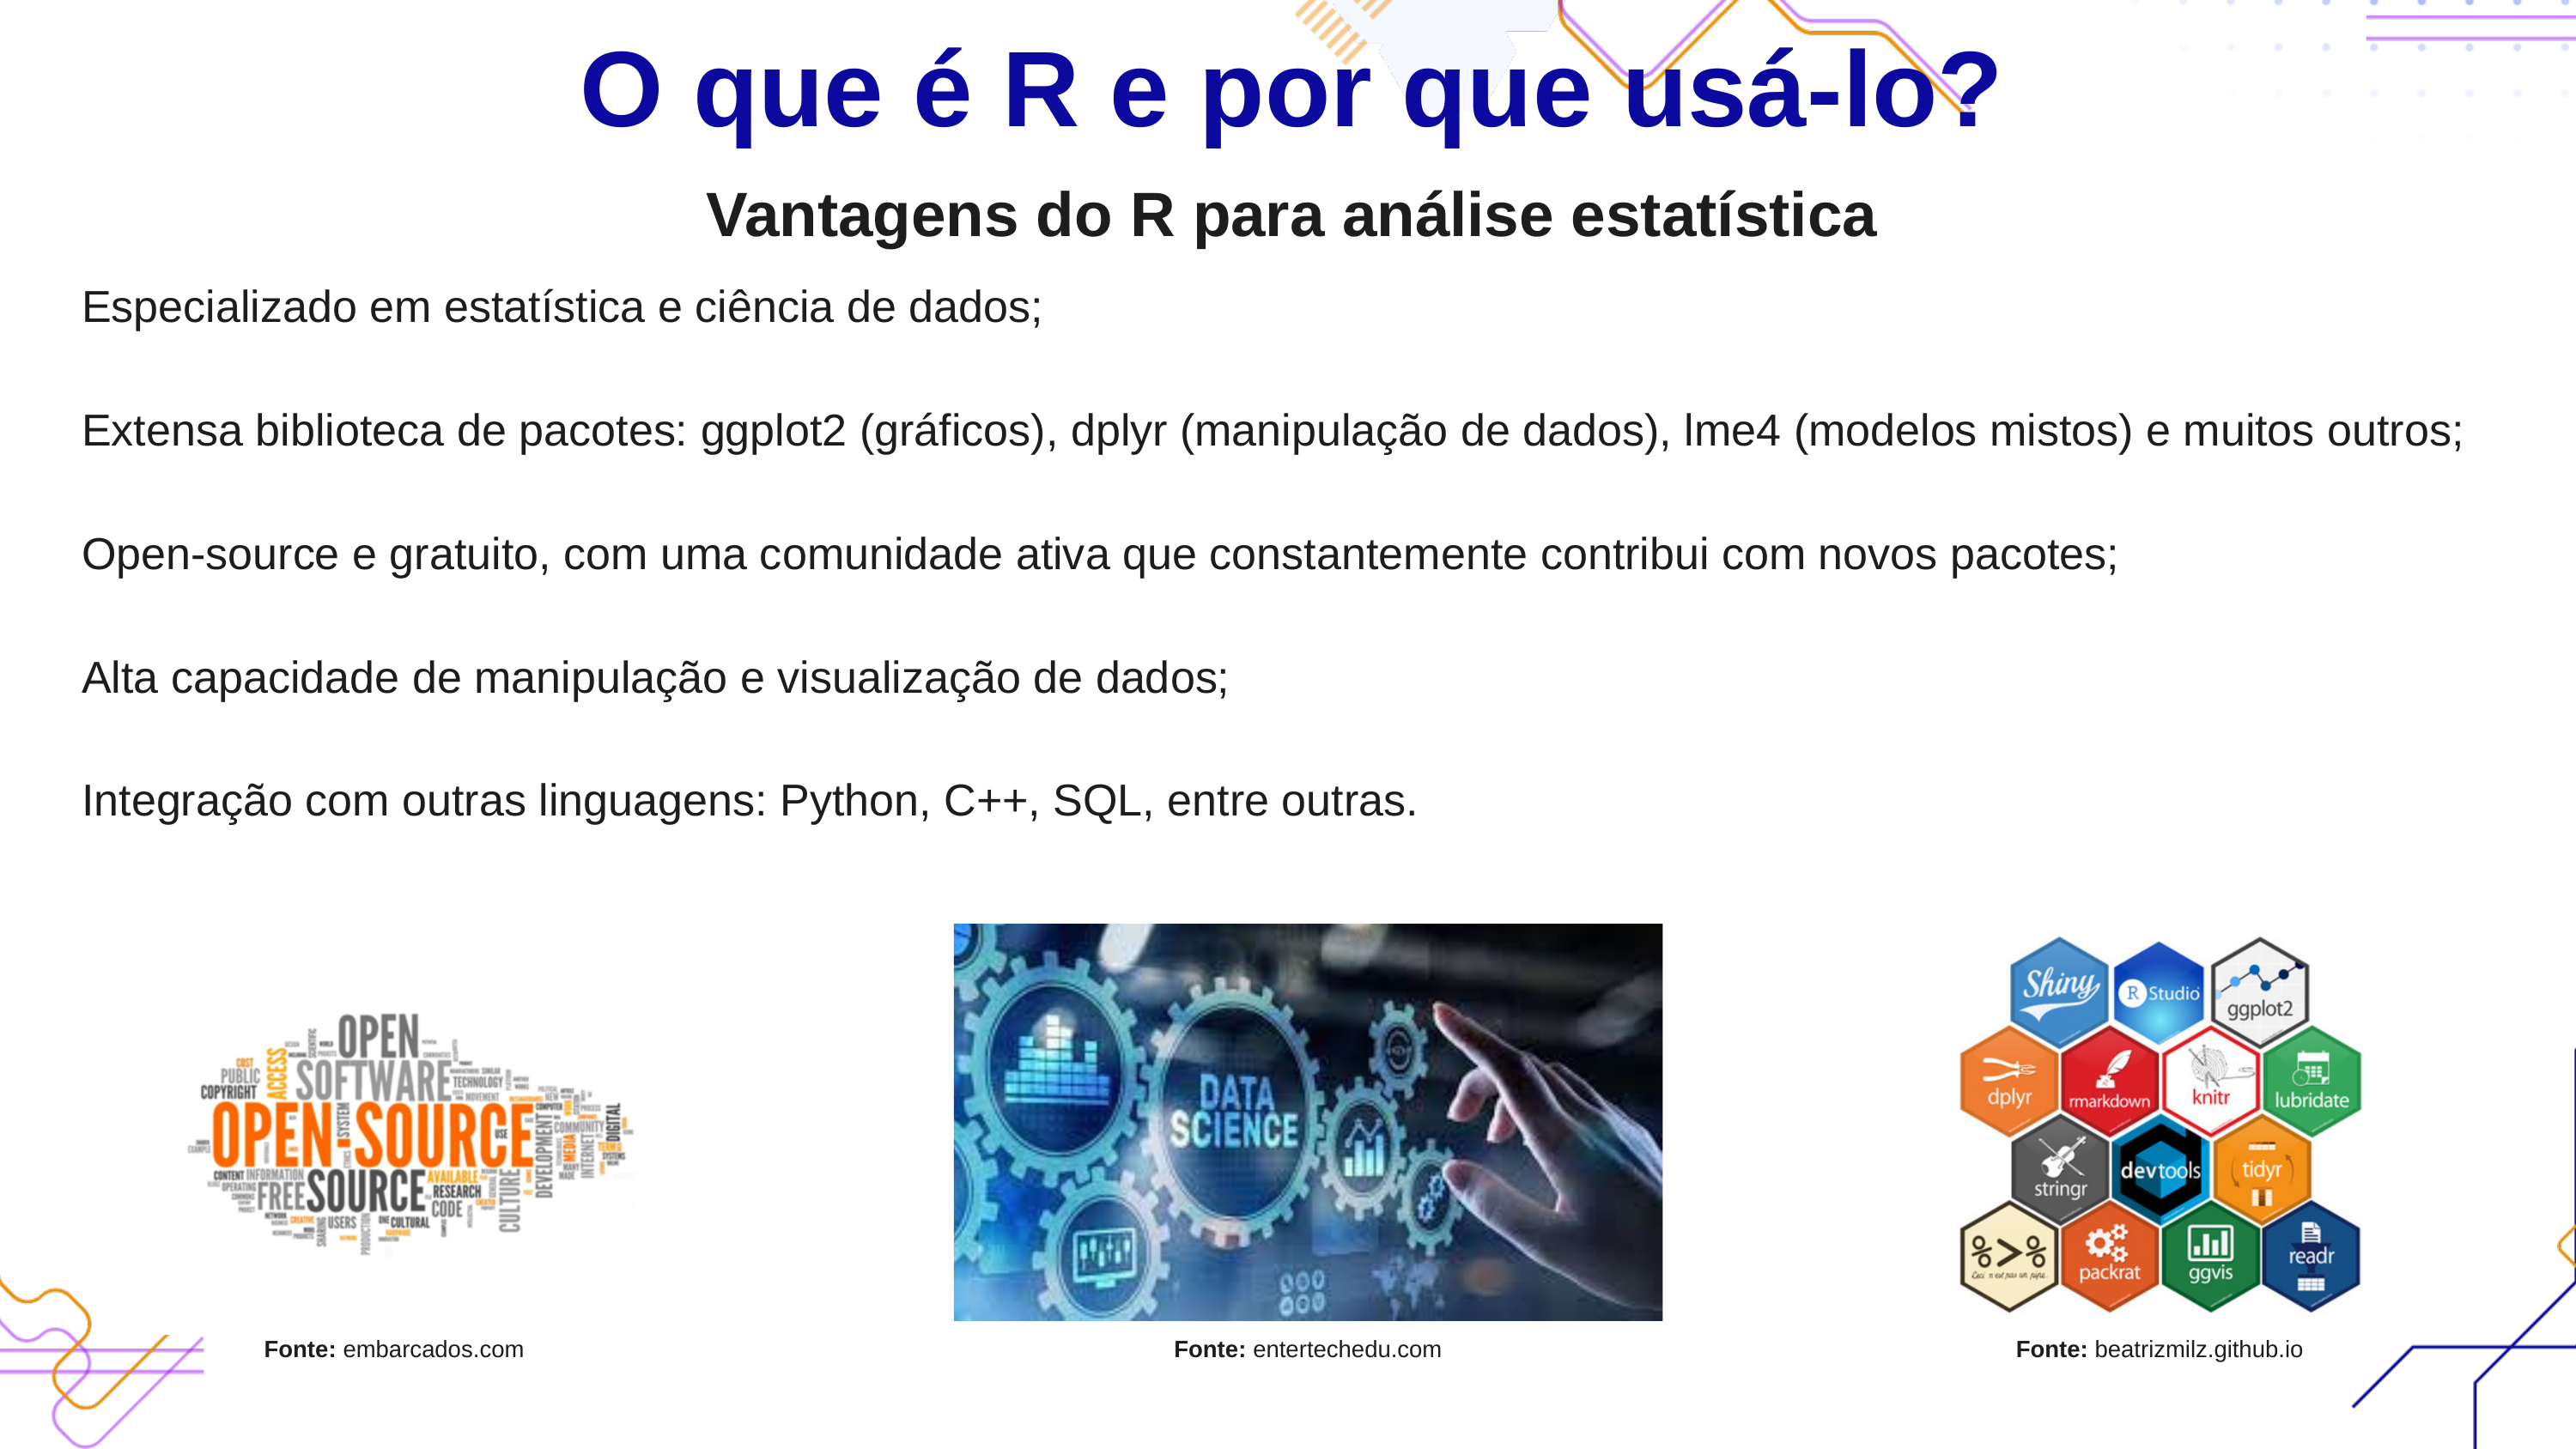

O que é R e por que usá-lo?
Vantagens do R para análise estatística
Especializado em estatística e ciência de dados;

Extensa biblioteca de pacotes: ggplot2 (gráficos), dplyr (manipulação de dados), lme4 (modelos mistos) e muitos outros;

Open-source e gratuito, com uma comunidade ativa que constantemente contribui com novos pacotes;

Alta capacidade de manipulação e visualização de dados;

Integração com outras linguagens: Python, C++, SQL, entre outras.

Fonte: embarcados.com
Fonte: entertechedu.com
Fonte: beatrizmilz.github.io